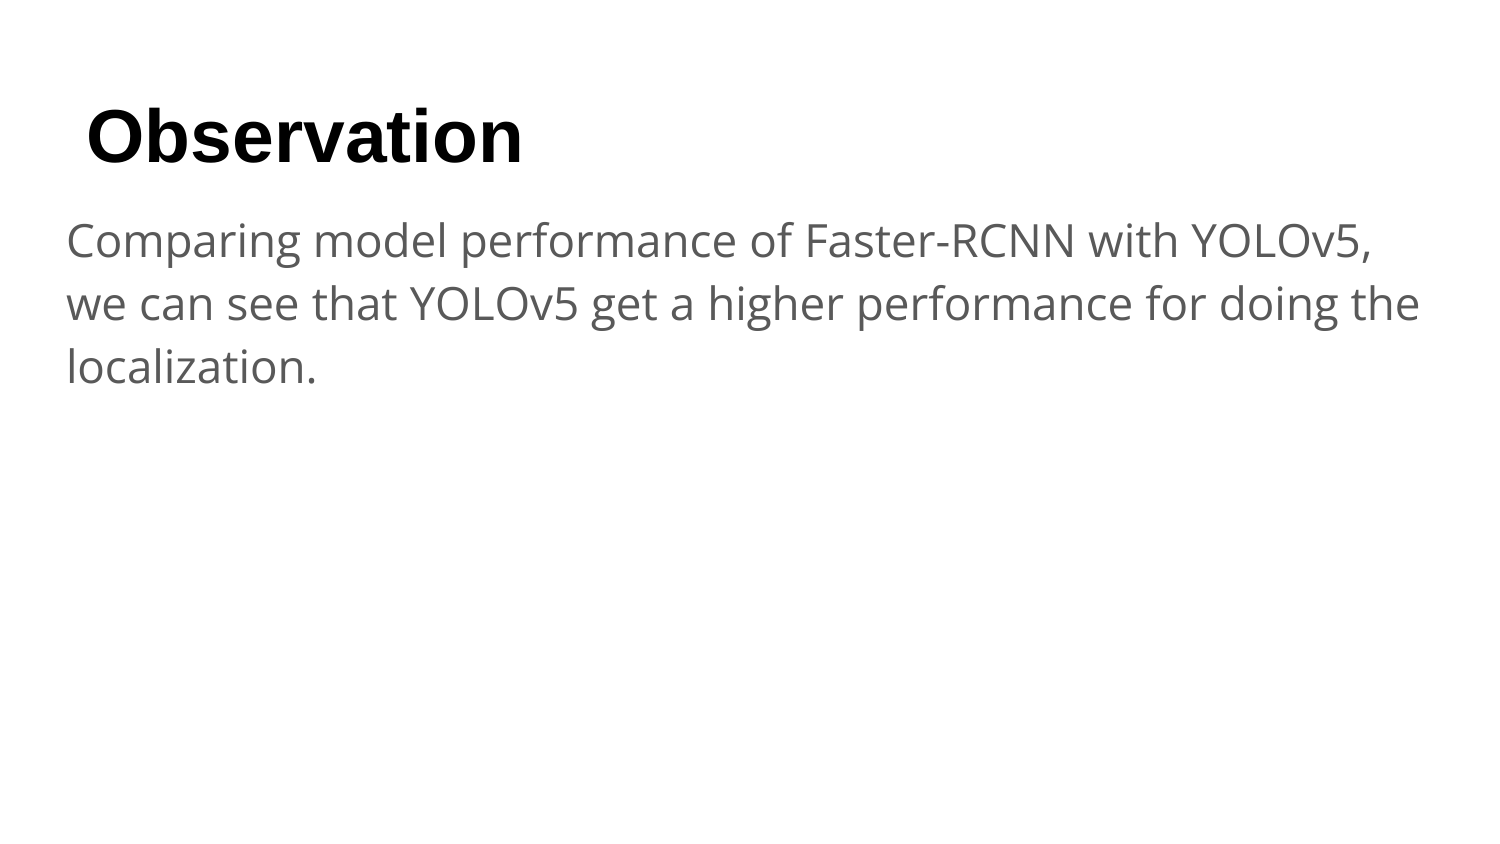

# Observation
Comparing model performance of Faster-RCNN with YOLOv5, we can see that YOLOv5 get a higher performance for doing the localization.